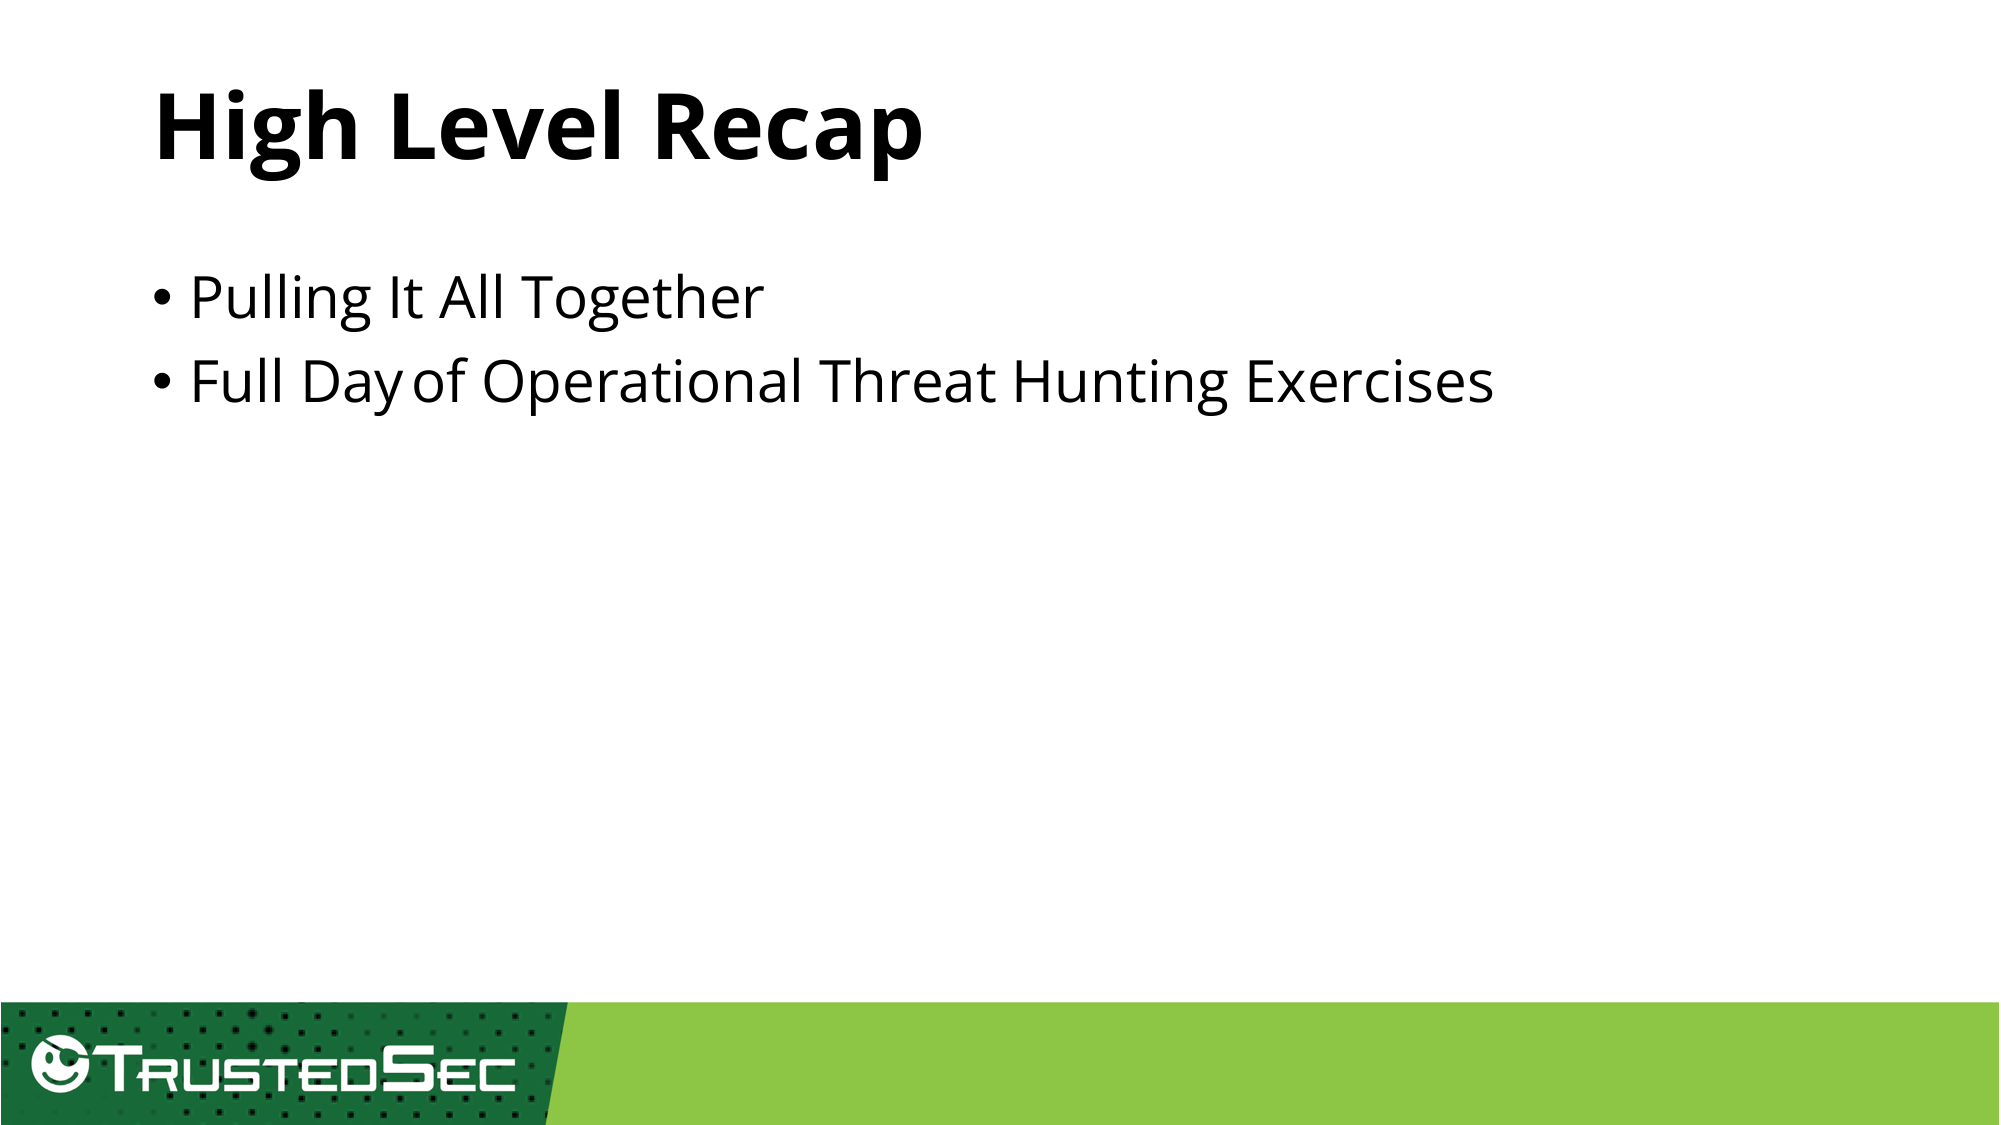

# High Level Recap
Pulling It All Together
Full Day of Operational Threat Hunting Exercises